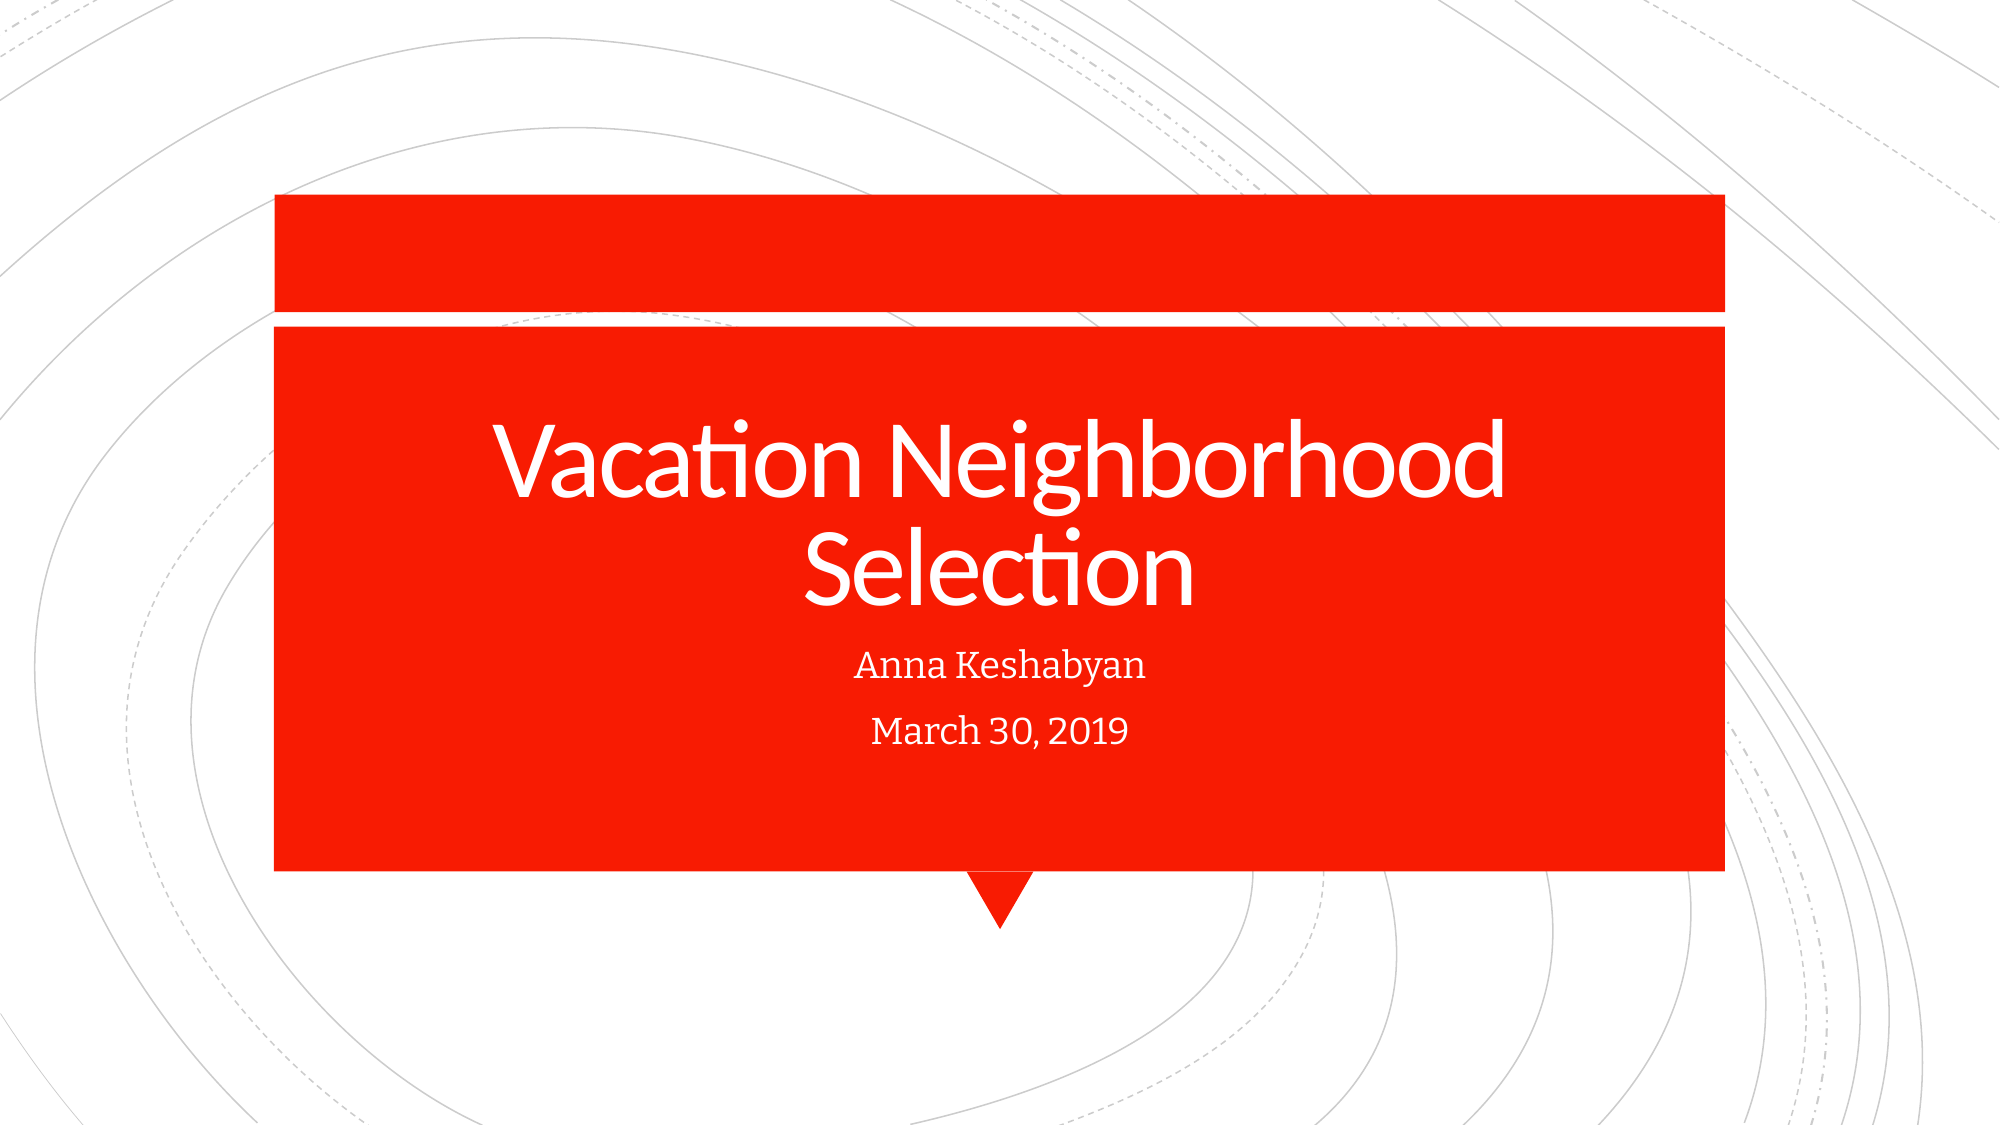

# Vacation Neighborhood Selection
Anna Keshabyan
March 30, 2019